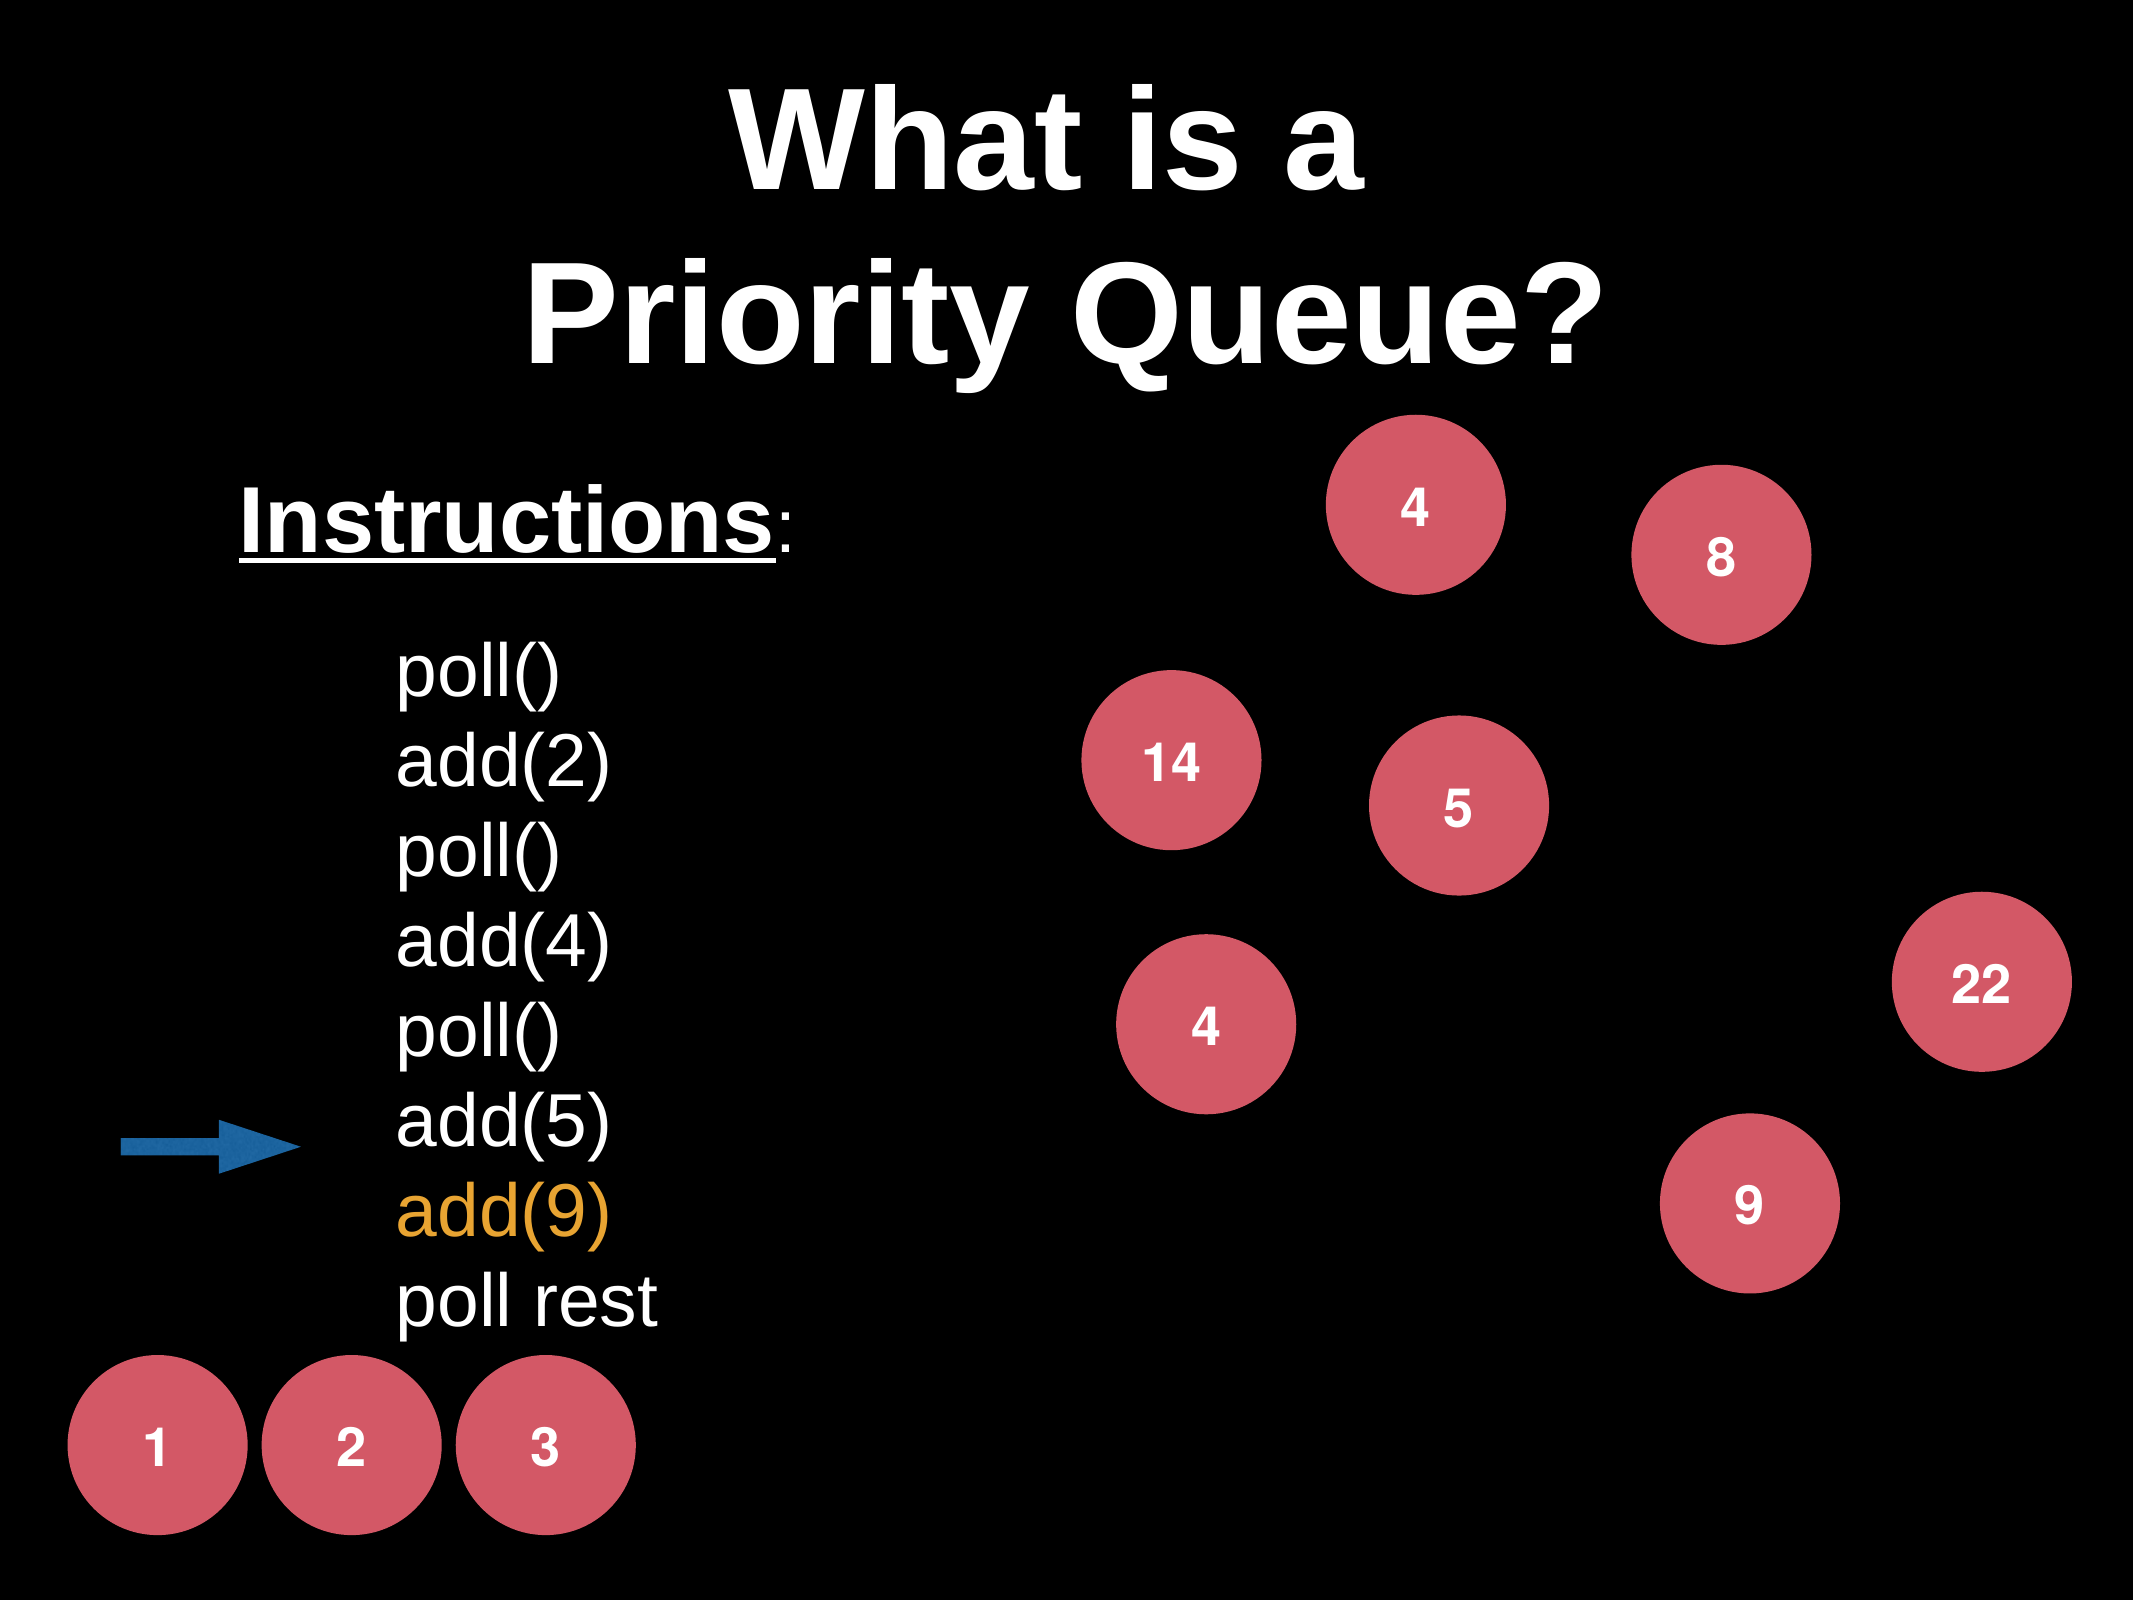

# What is a
Priority Queue?
4
Instructions:
8
poll()
add(2)
poll()
add(4)
poll()
add(5)
add(9)
poll rest
14
5
22
4
9

1
2
3